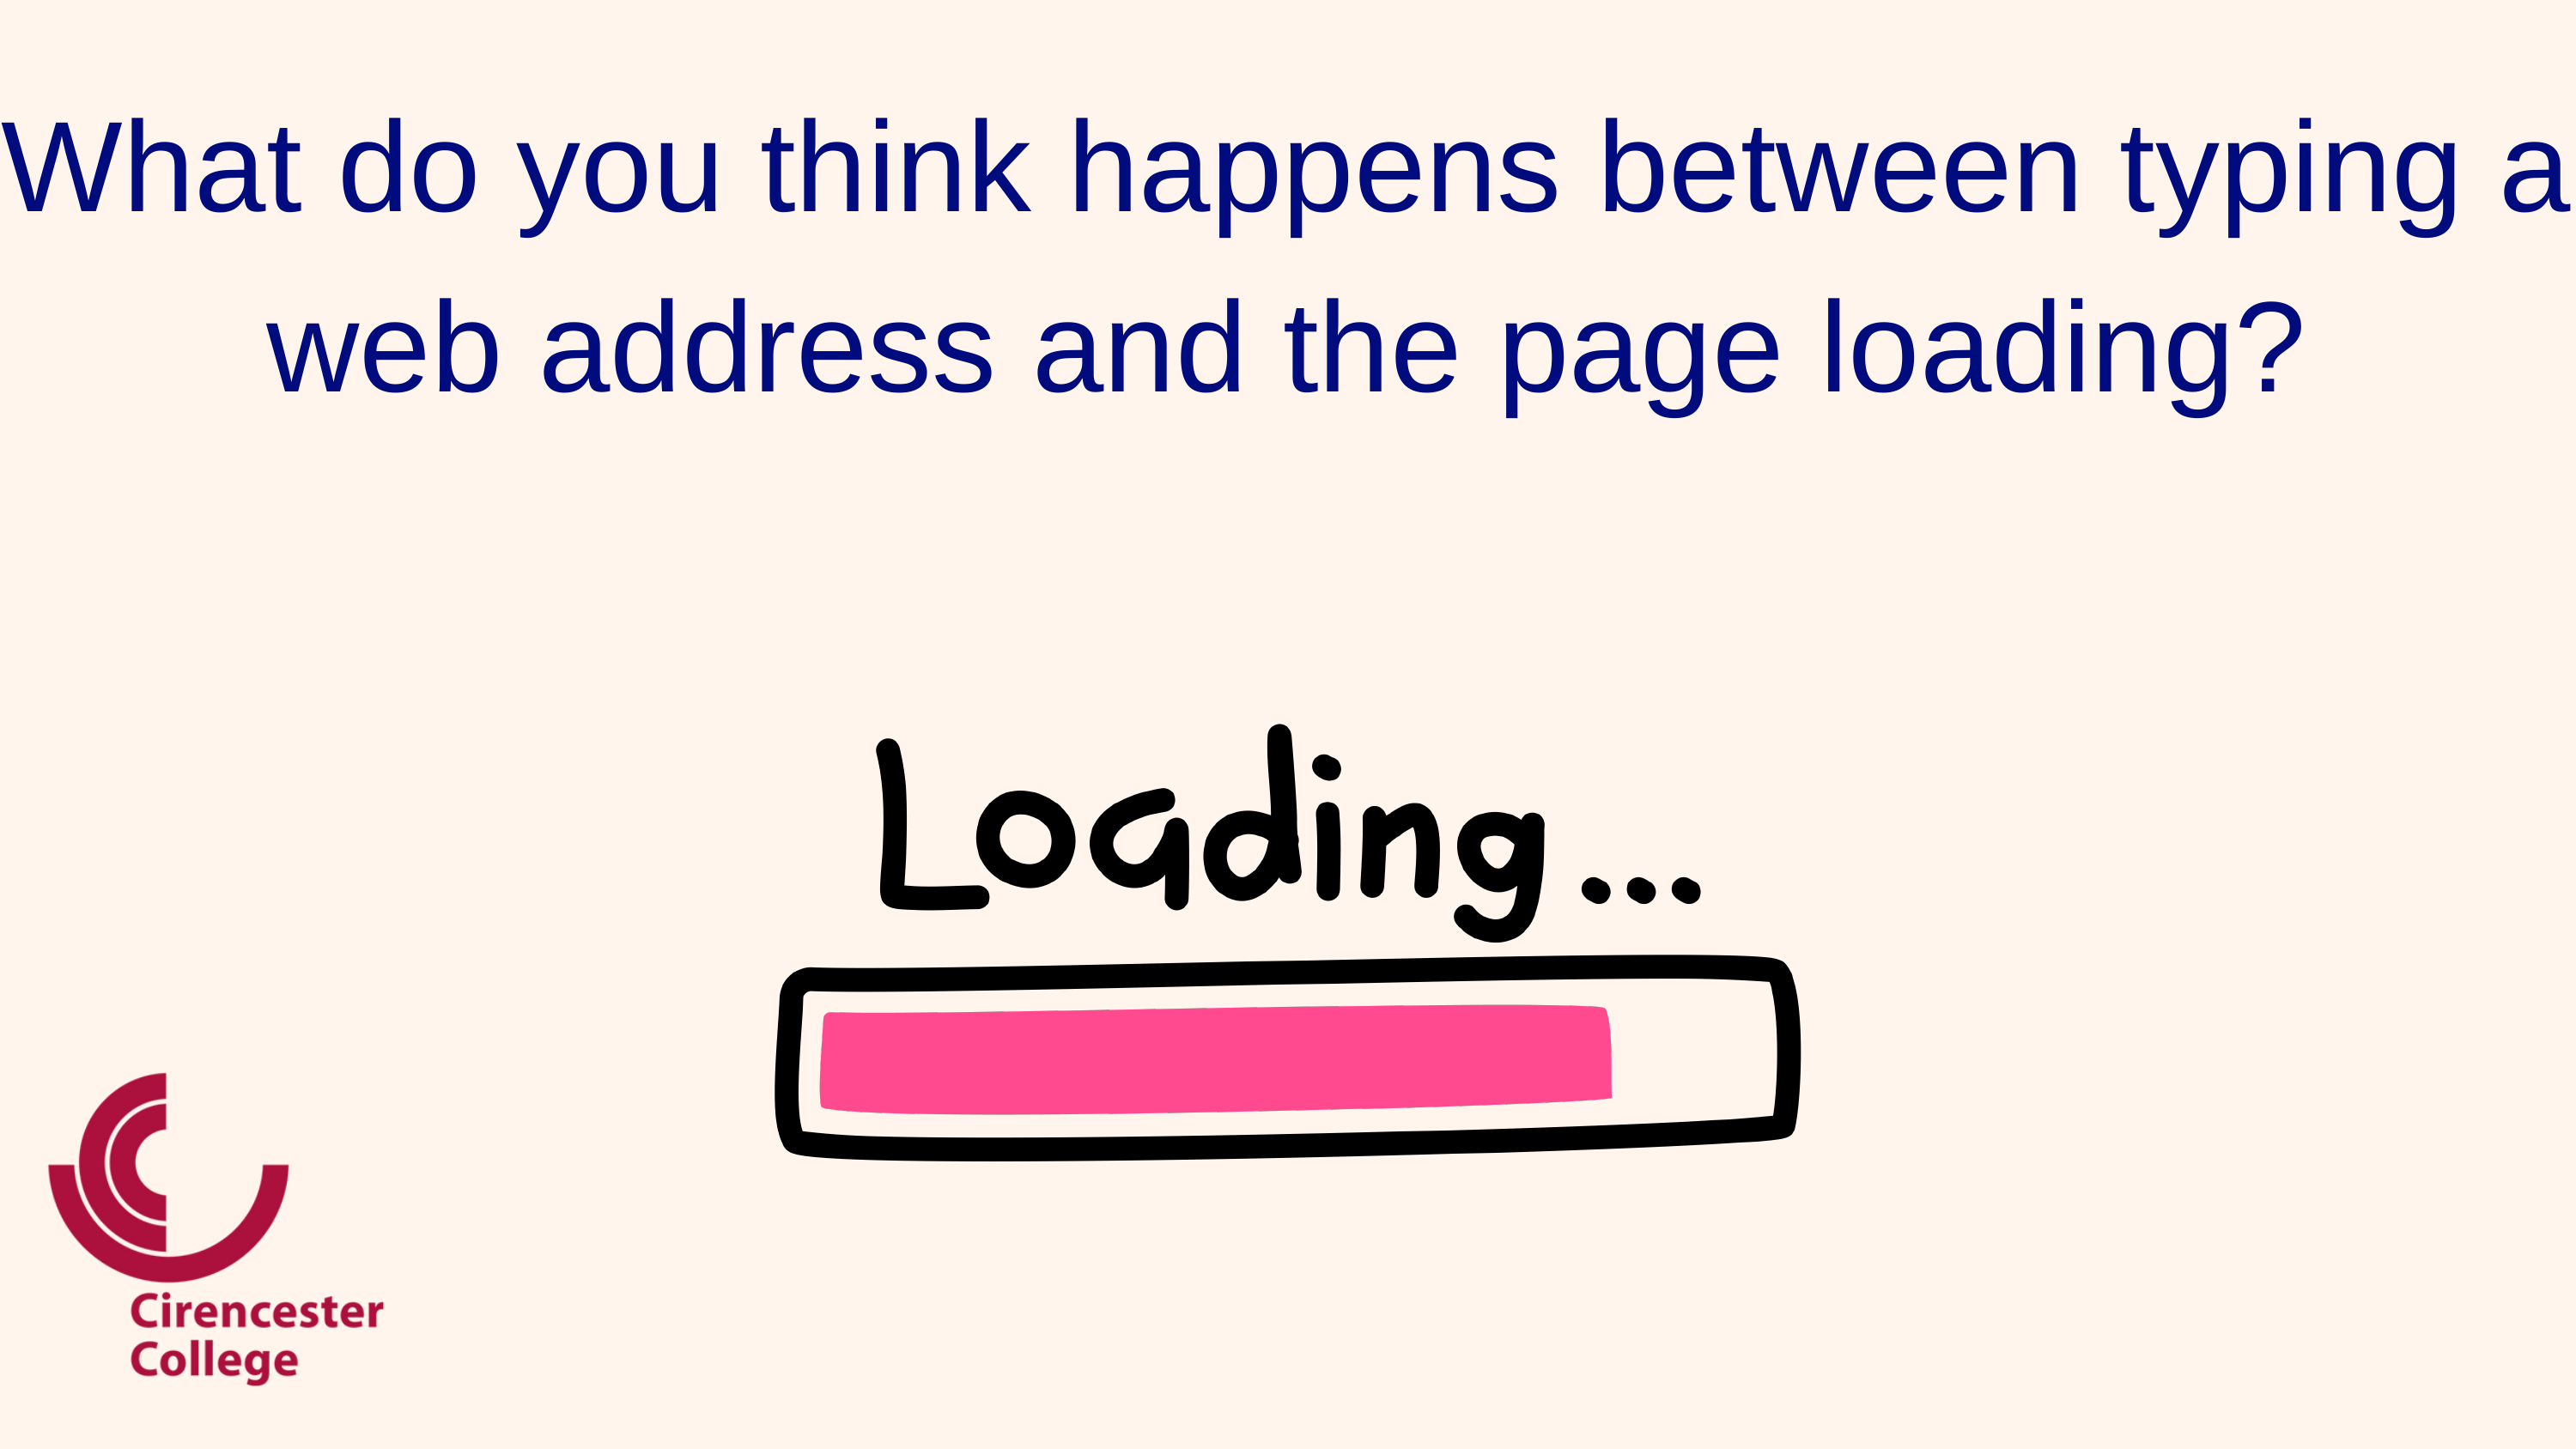

What do you think happens between typing a web address and the page loading?